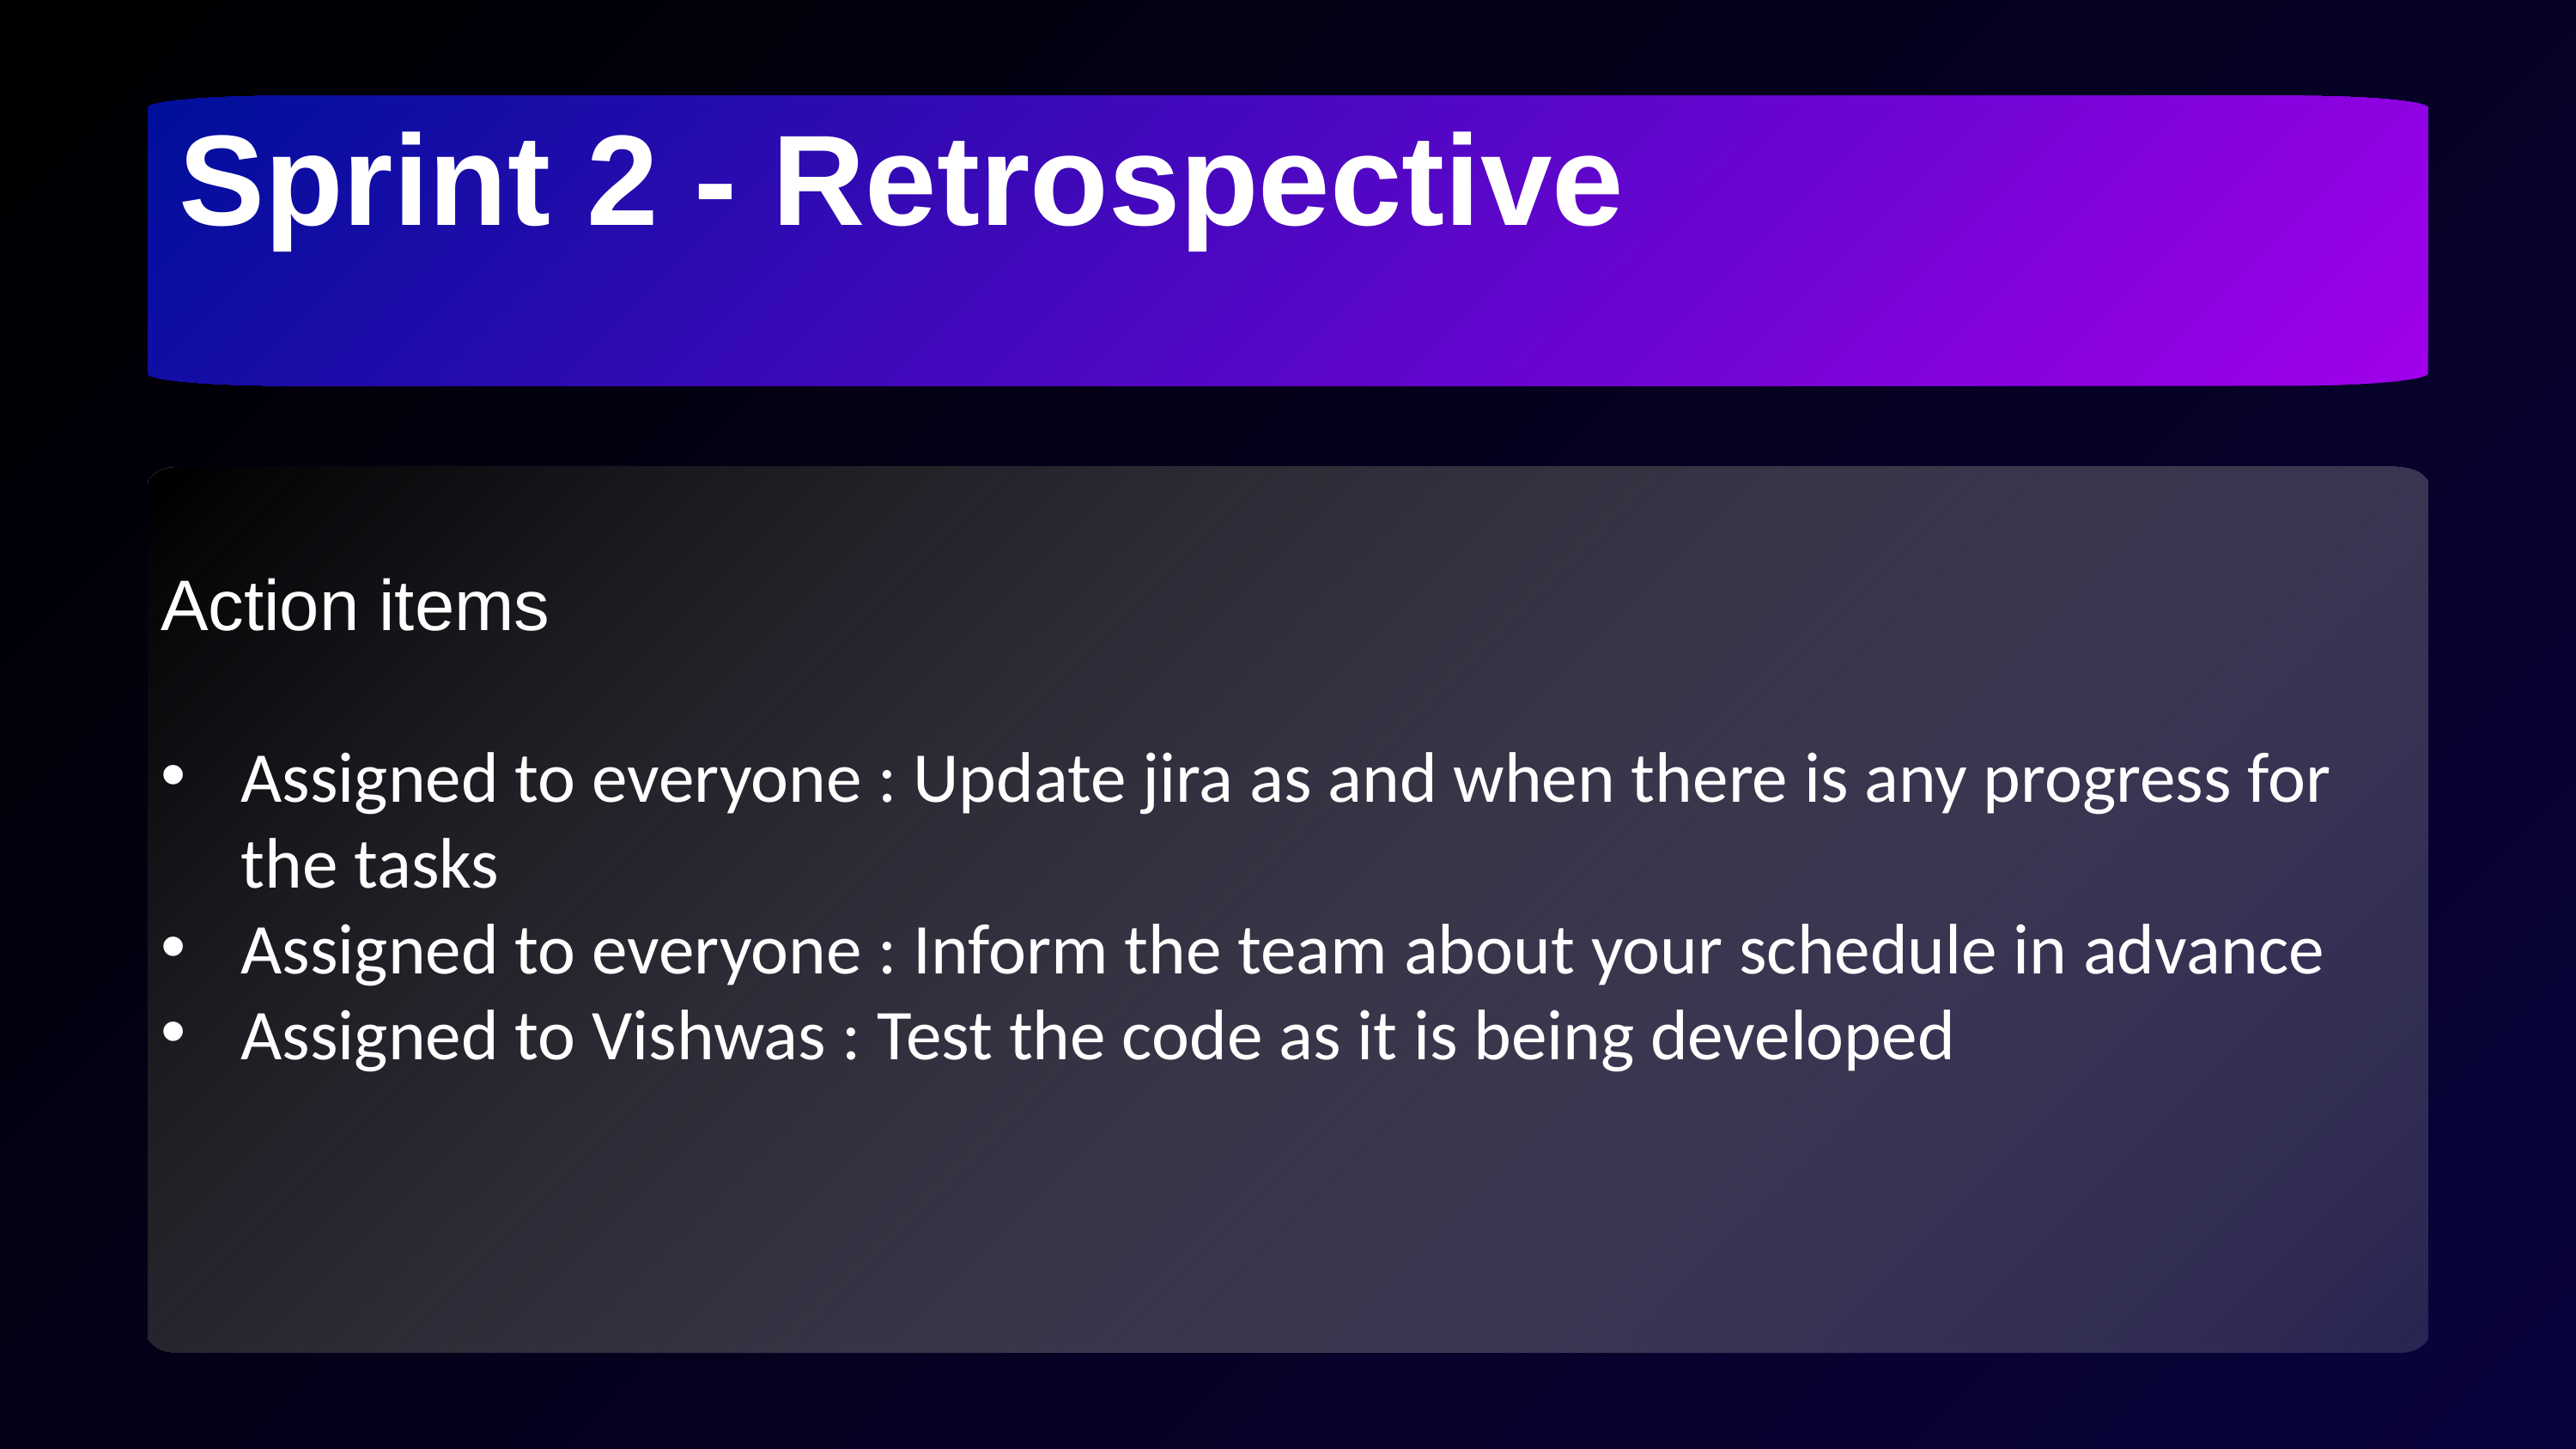

Sprint 2 - Retrospective

Action items

Assigned to everyone : Update jira as and when there is any progress for the tasks
Assigned to everyone : Inform the team about your schedule in advance
Assigned to Vishwas : Test the code as it is being developed